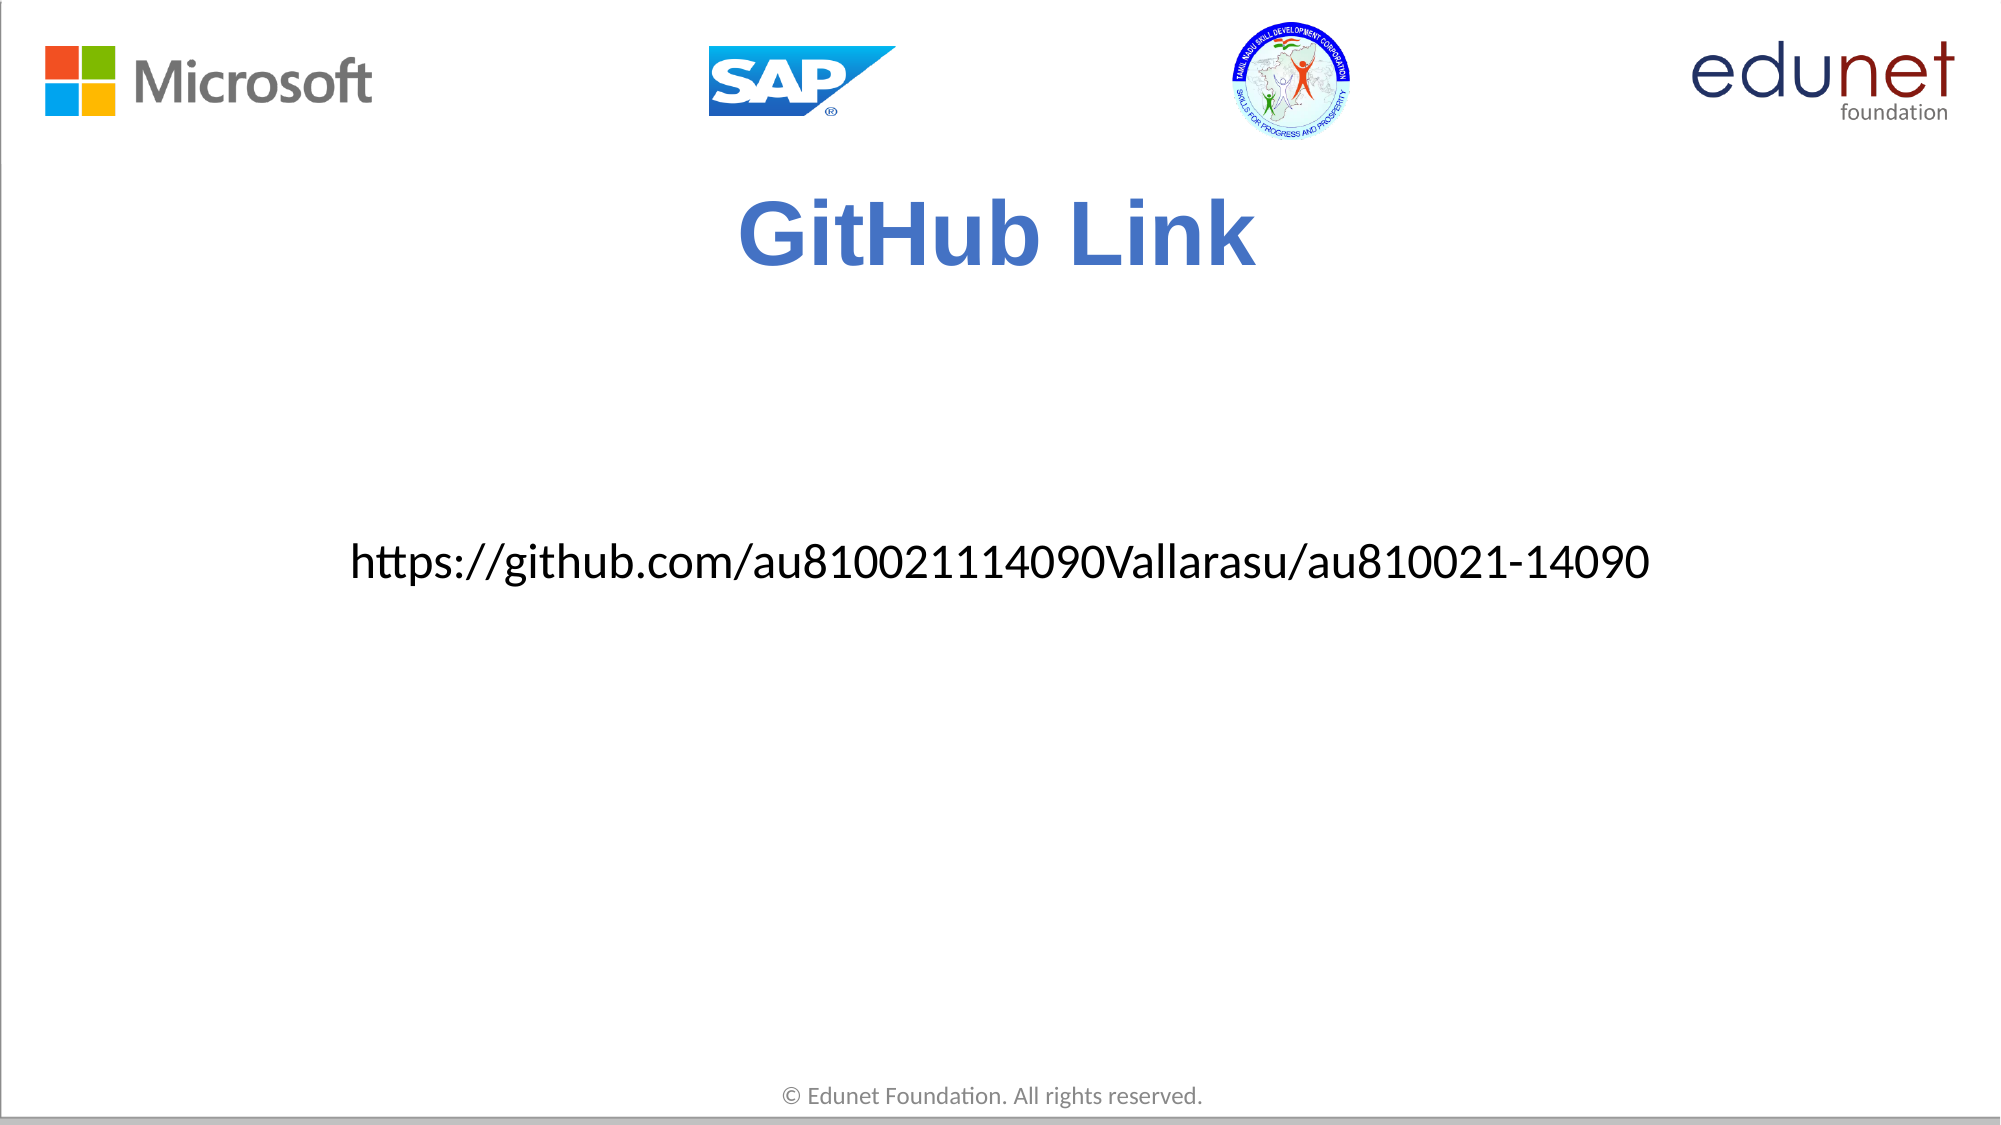

# GitHub Link
https://github.com/au810021114090Vallarasu/au810021-14090
© Edunet Foundation. All rights reserved.